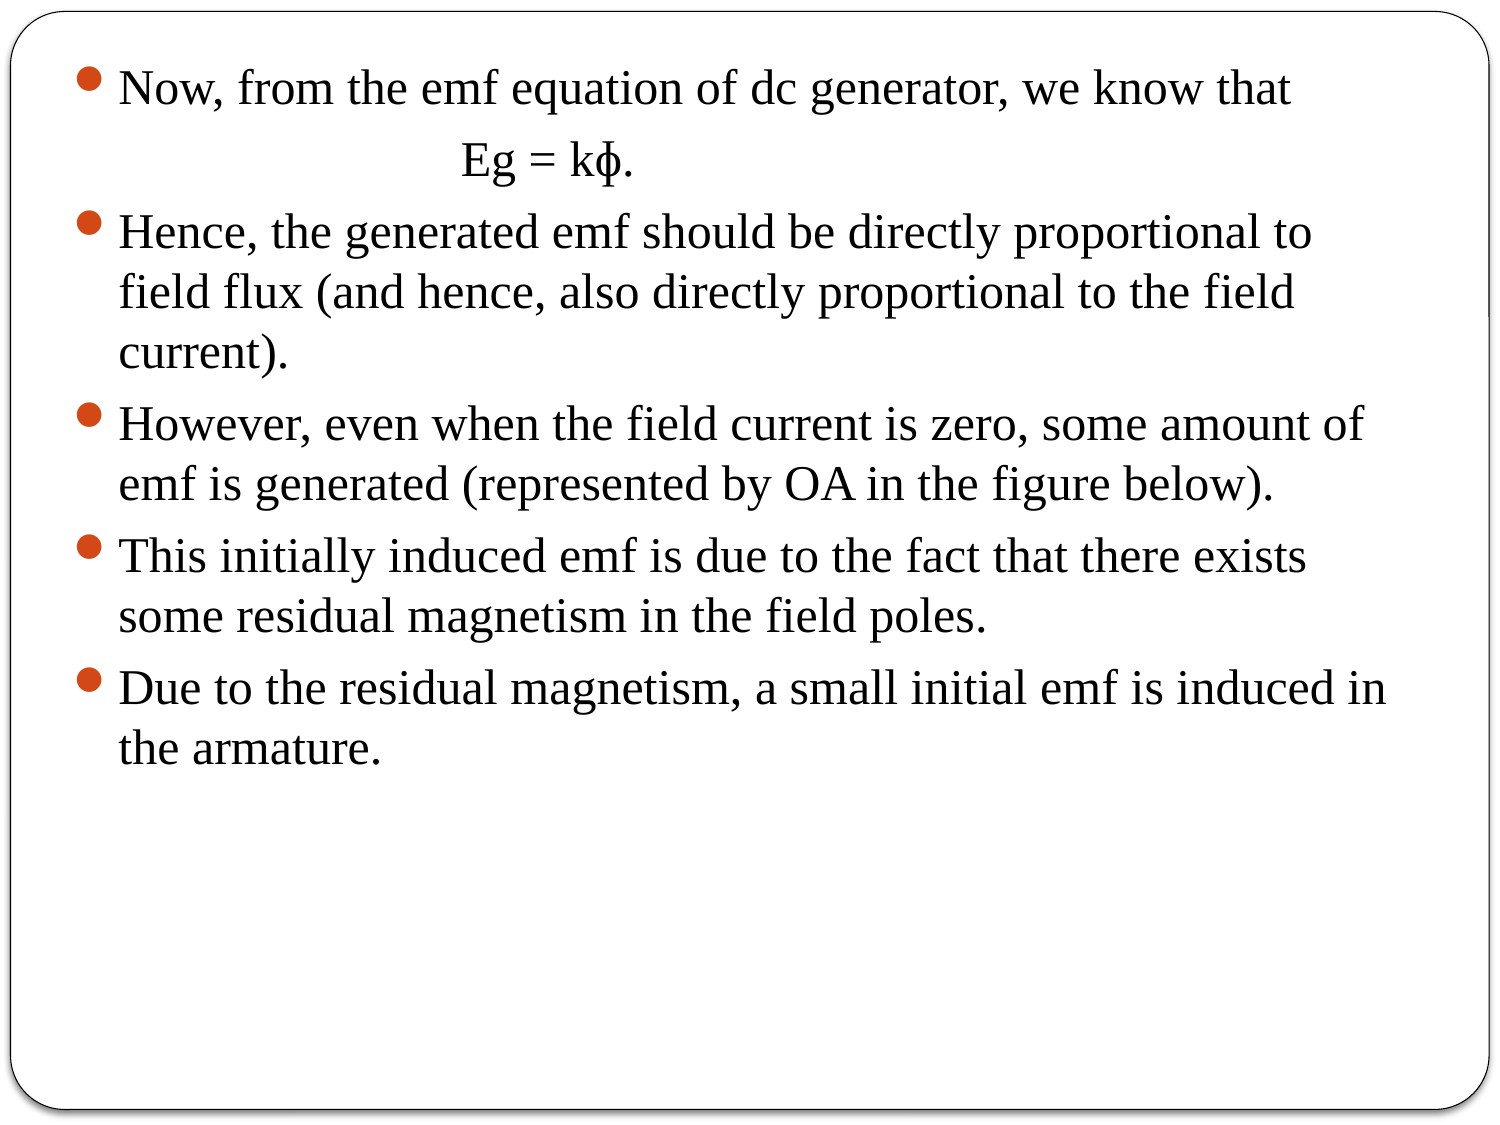

Now, from the emf equation of dc generator, we know that
                               Eg = kɸ.
Hence, the generated emf should be directly proportional to field flux (and hence, also directly proportional to the field current).
However, even when the field current is zero, some amount of emf is generated (represented by OA in the figure below).
This initially induced emf is due to the fact that there exists some residual magnetism in the field poles.
Due to the residual magnetism, a small initial emf is induced in the armature.